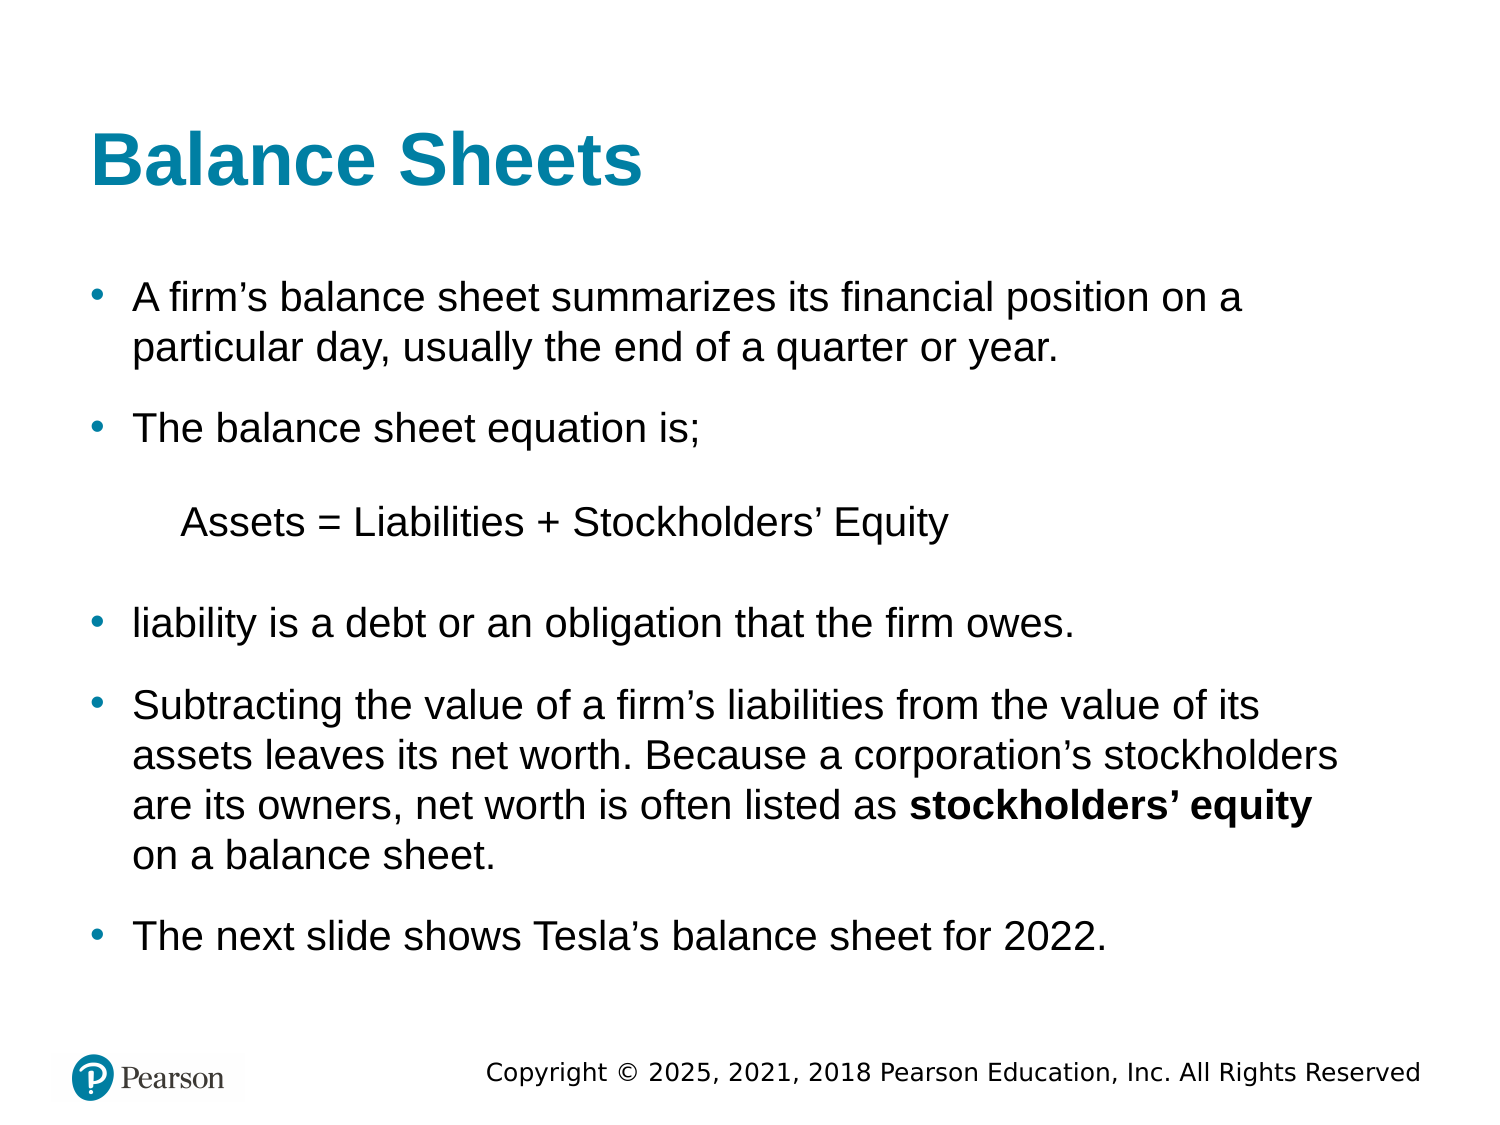

# Balance Sheets
A firm’s balance sheet summarizes its financial position on a particular day, usually the end of a quarter or year.
The balance sheet equation is;
Assets = Liabilities + Stockholders’ Equity
liability is a debt or an obligation that the firm owes.
Subtracting the value of a firm’s liabilities from the value of its assets leaves its net worth. Because a corporation’s stockholders are its owners, net worth is often listed as stockholders’ equity on a balance sheet.
The next slide shows Tesla’s balance sheet for 2022.